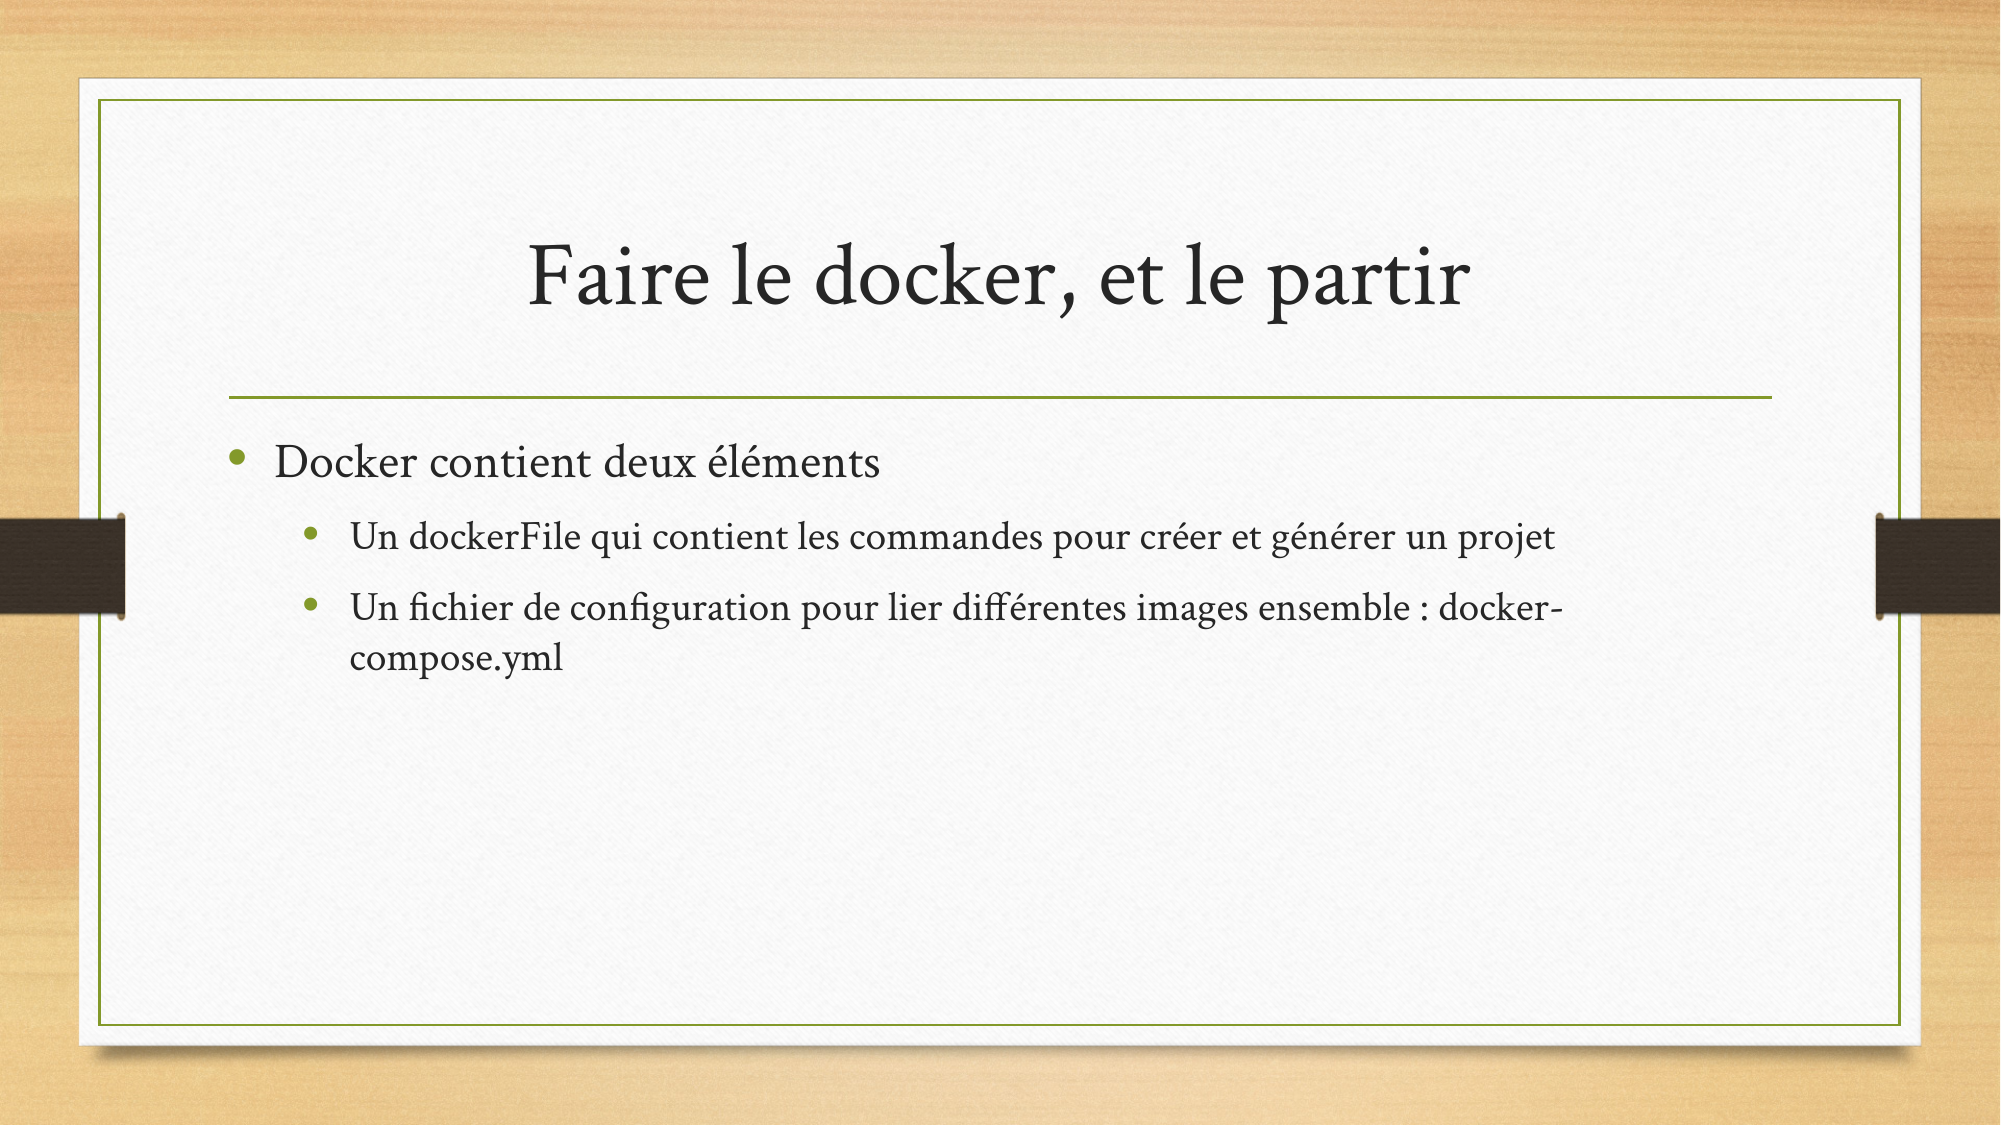

# Faire le docker, et le partir
Docker contient deux éléments
Un dockerFile qui contient les commandes pour créer et générer un projet
Un fichier de configuration pour lier différentes images ensemble : docker-compose.yml